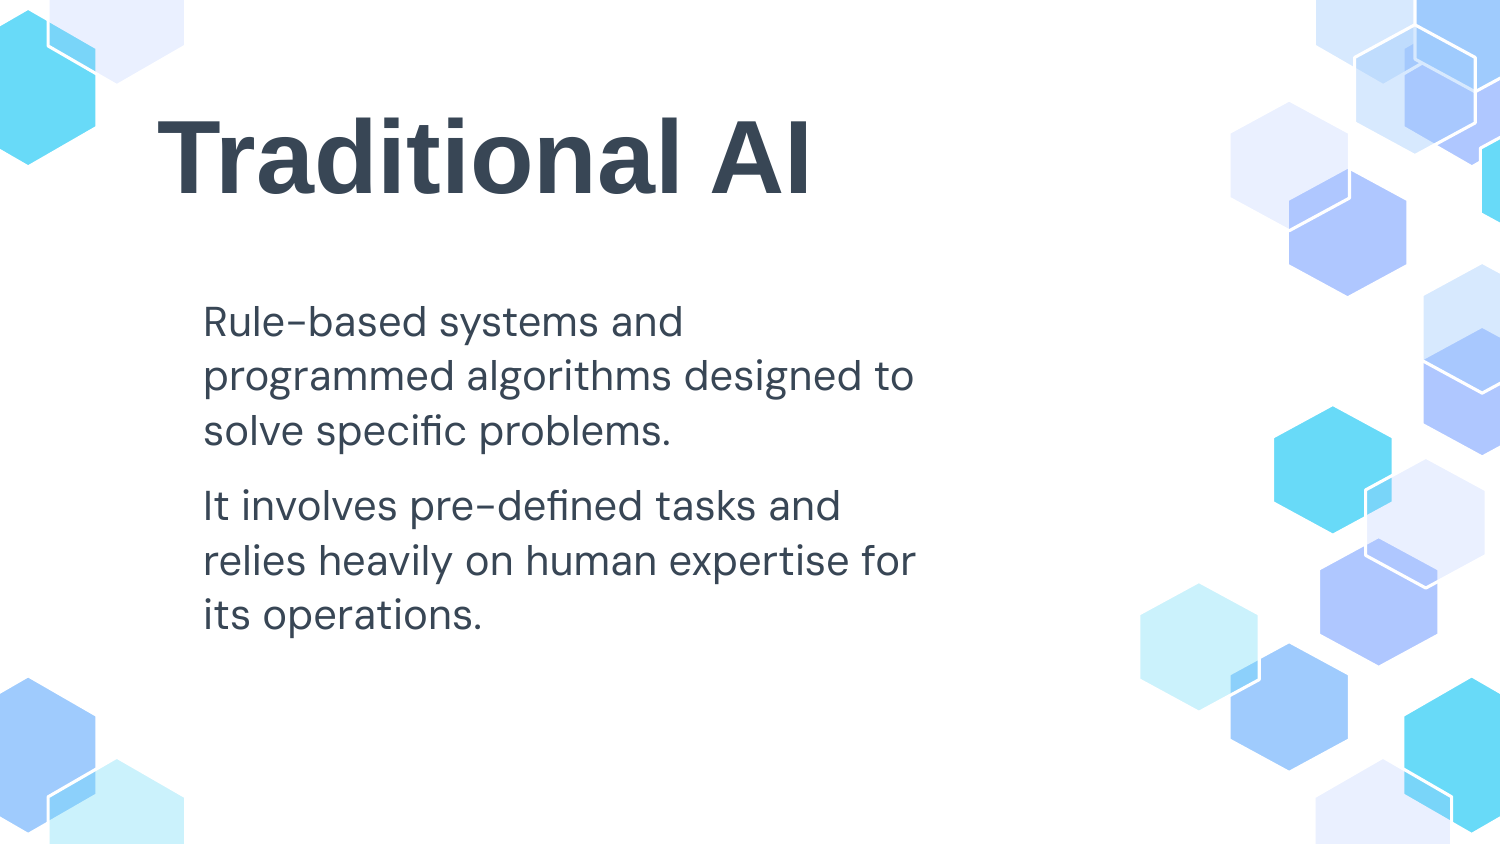

Traditional AI
Rule-based systems and programmed algorithms designed to solve specific problems.
It involves pre-defined tasks and relies heavily on human expertise for its operations.